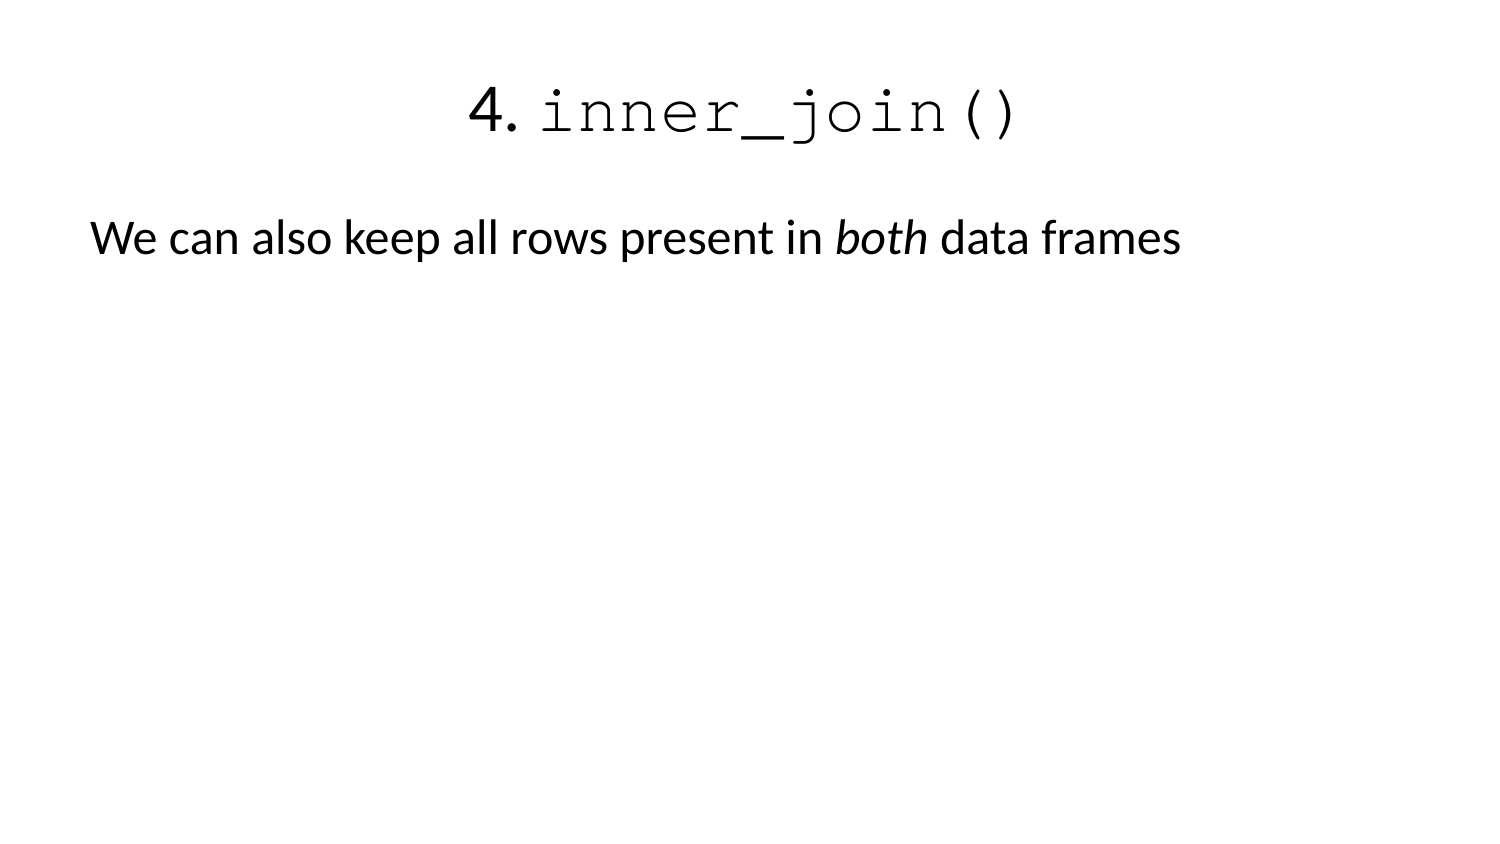

# 4. inner_join()
We can also keep all rows present in both data frames